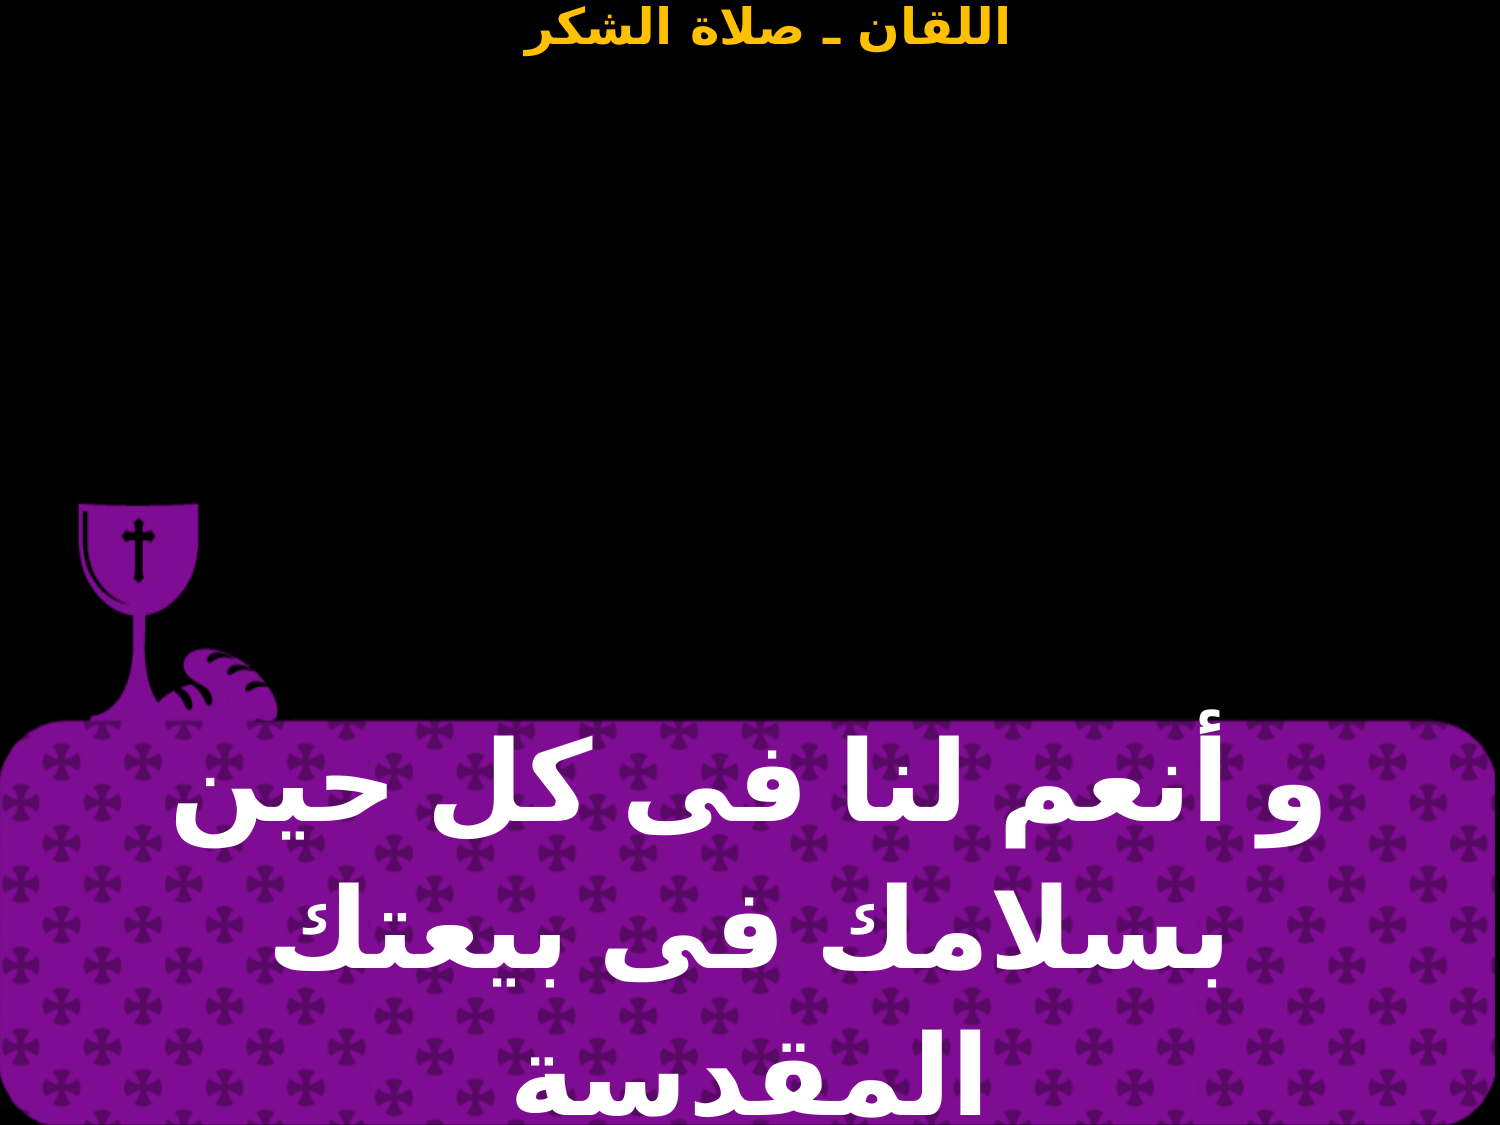

| و أنعم لنا فى كل حين بسلامك فى بيعتك المقدسة |
| --- |